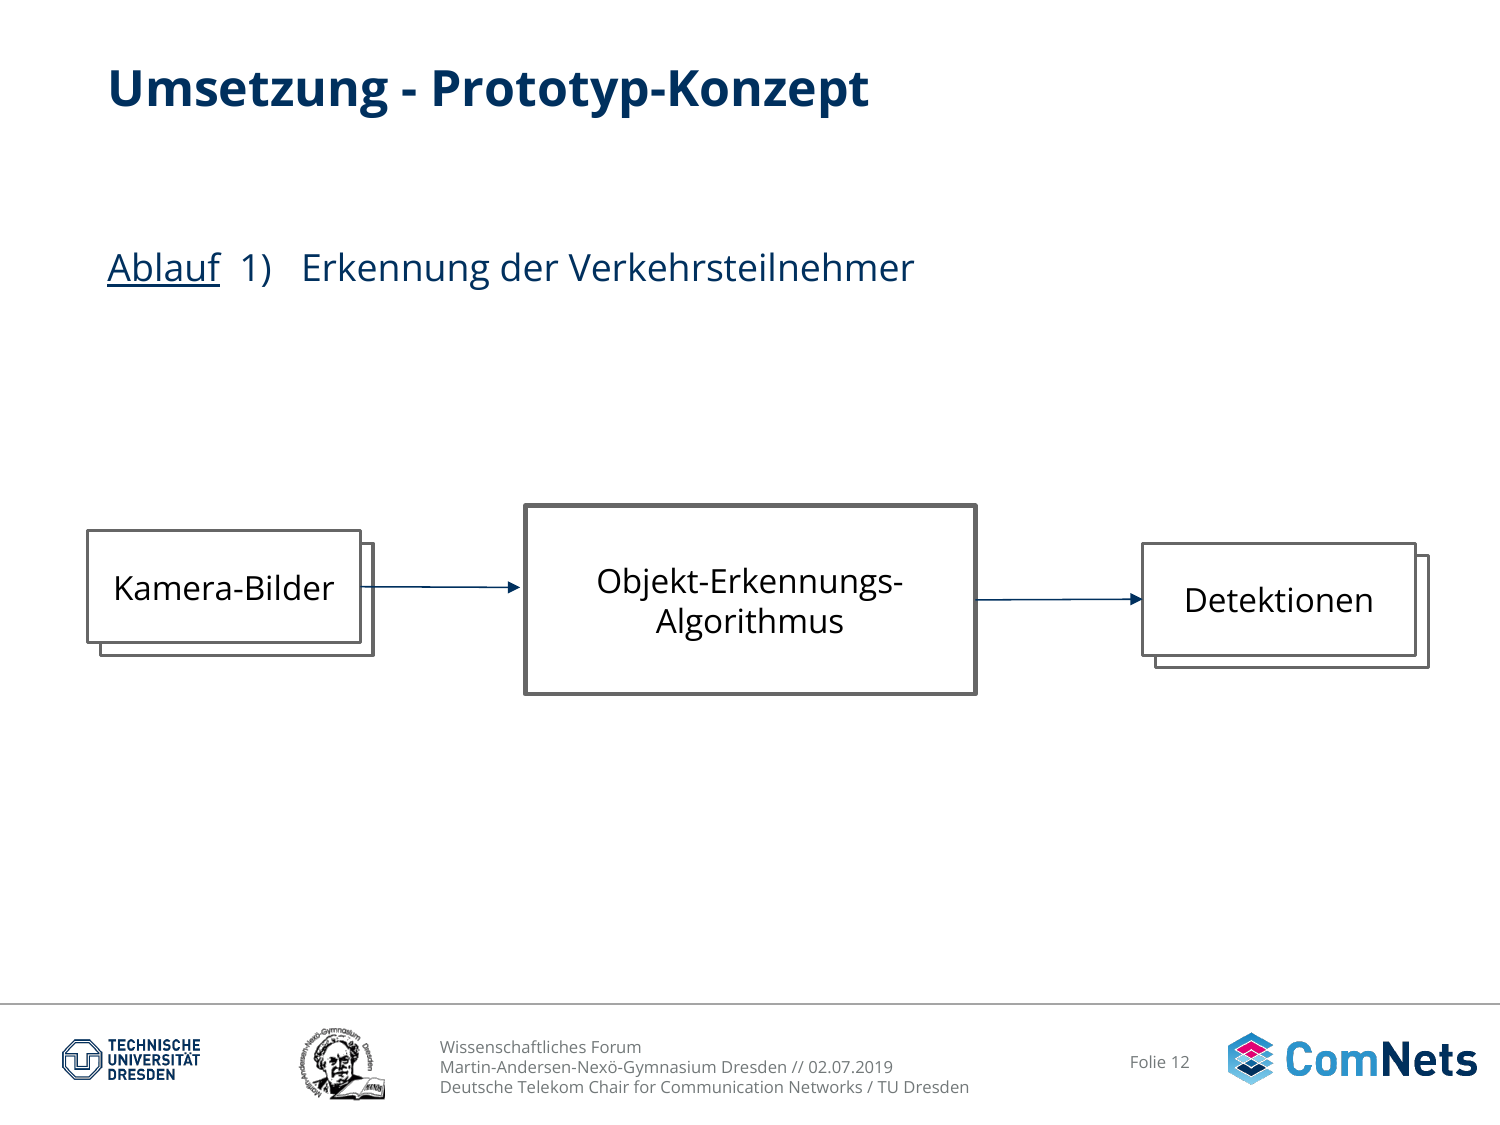

# Umsetzung - Prototyp-Konzept
Ablauf  1)   Erkennung der Verkehrsteilnehmer
Objekt-Erkennungs-
Algorithmus
Kamera-Bilder

Detektionen